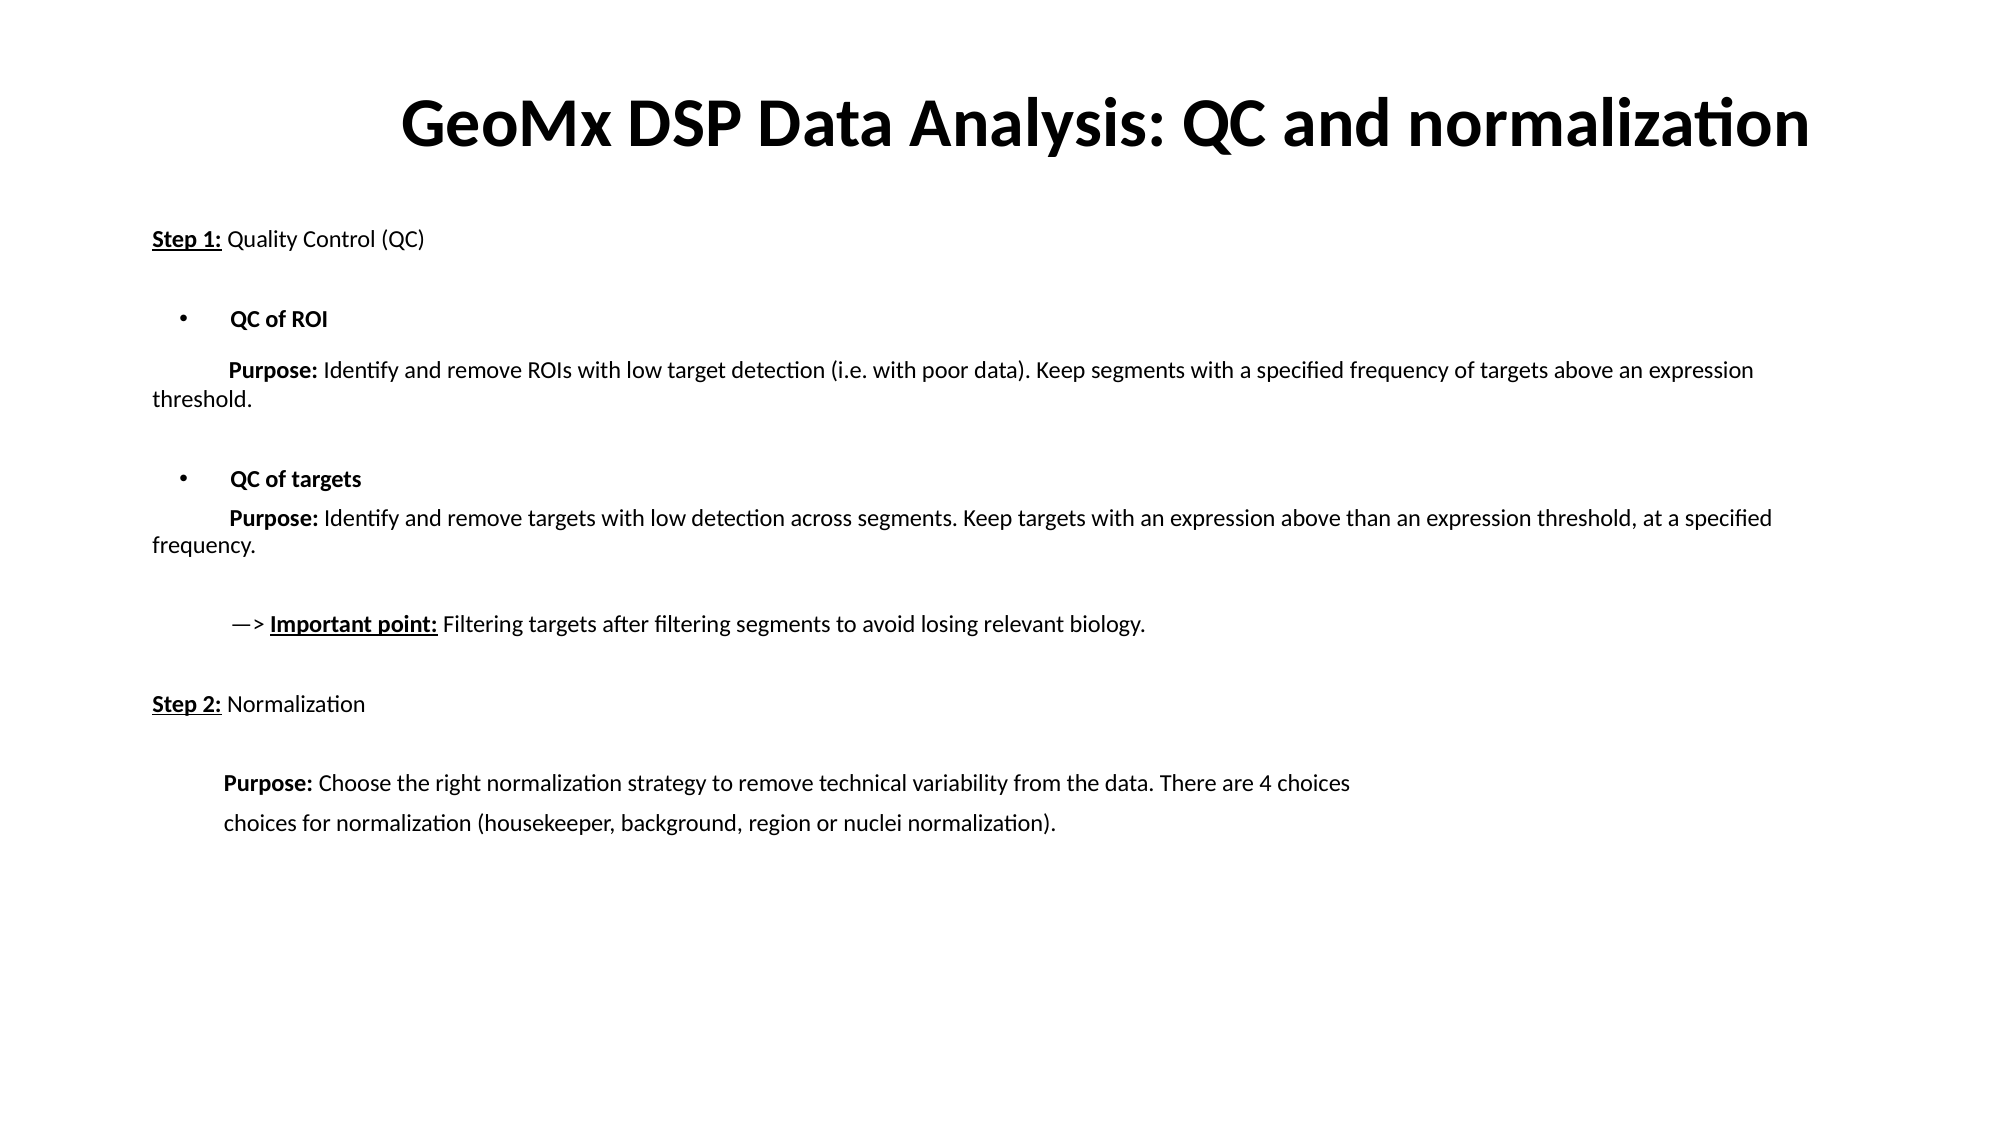

# GeoMx DSP Data Analysis: QC and normalization

Step 1: Quality Control (QC)

QC of ROI
         Purpose: Identify and remove ROIs with low target detection (i.e. with poor data). Keep segments with a specified frequency of targets above an expression threshold.

QC of targets
              Purpose: Identify and remove targets with low detection across segments. Keep targets with an expression above than an expression threshold, at a specified frequency.

—> Important point: Filtering targets after filtering segments to avoid losing relevant biology.

Step 2: Normalization

             Purpose: Choose the right normalization strategy to remove technical variability from the data. There are 4 choices
             choices for normalization (housekeeper, background, region or nuclei normalization).